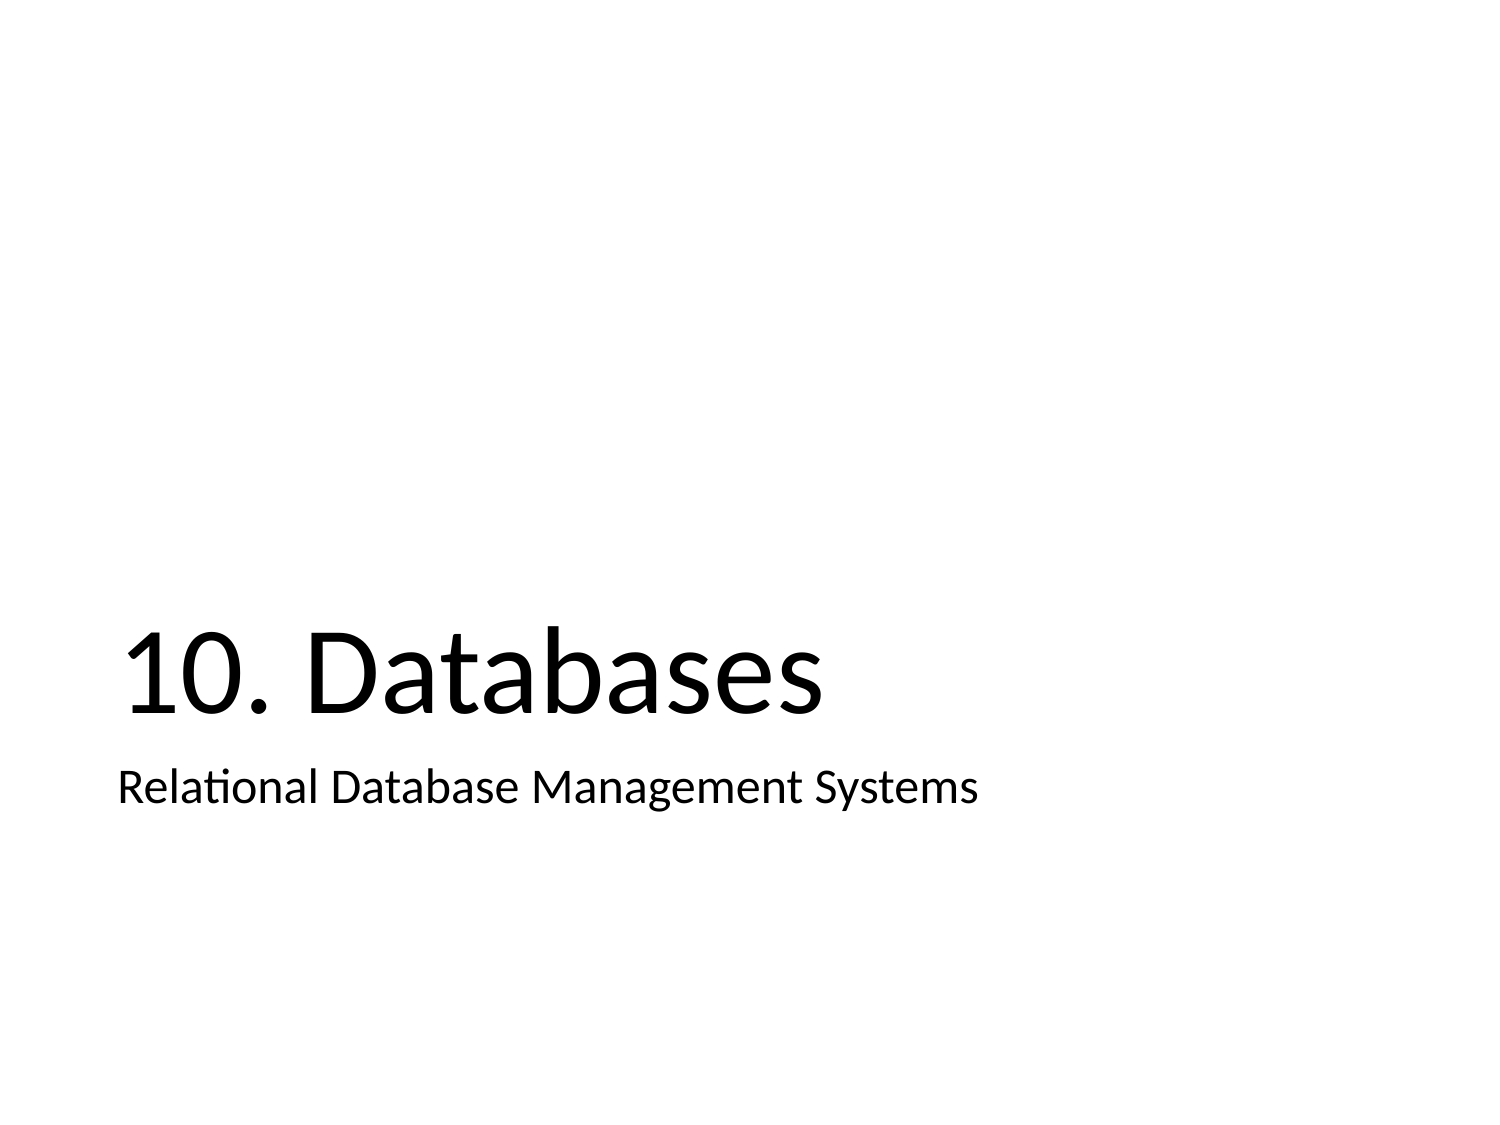

# 10. Databases
Relational Database Management Systems